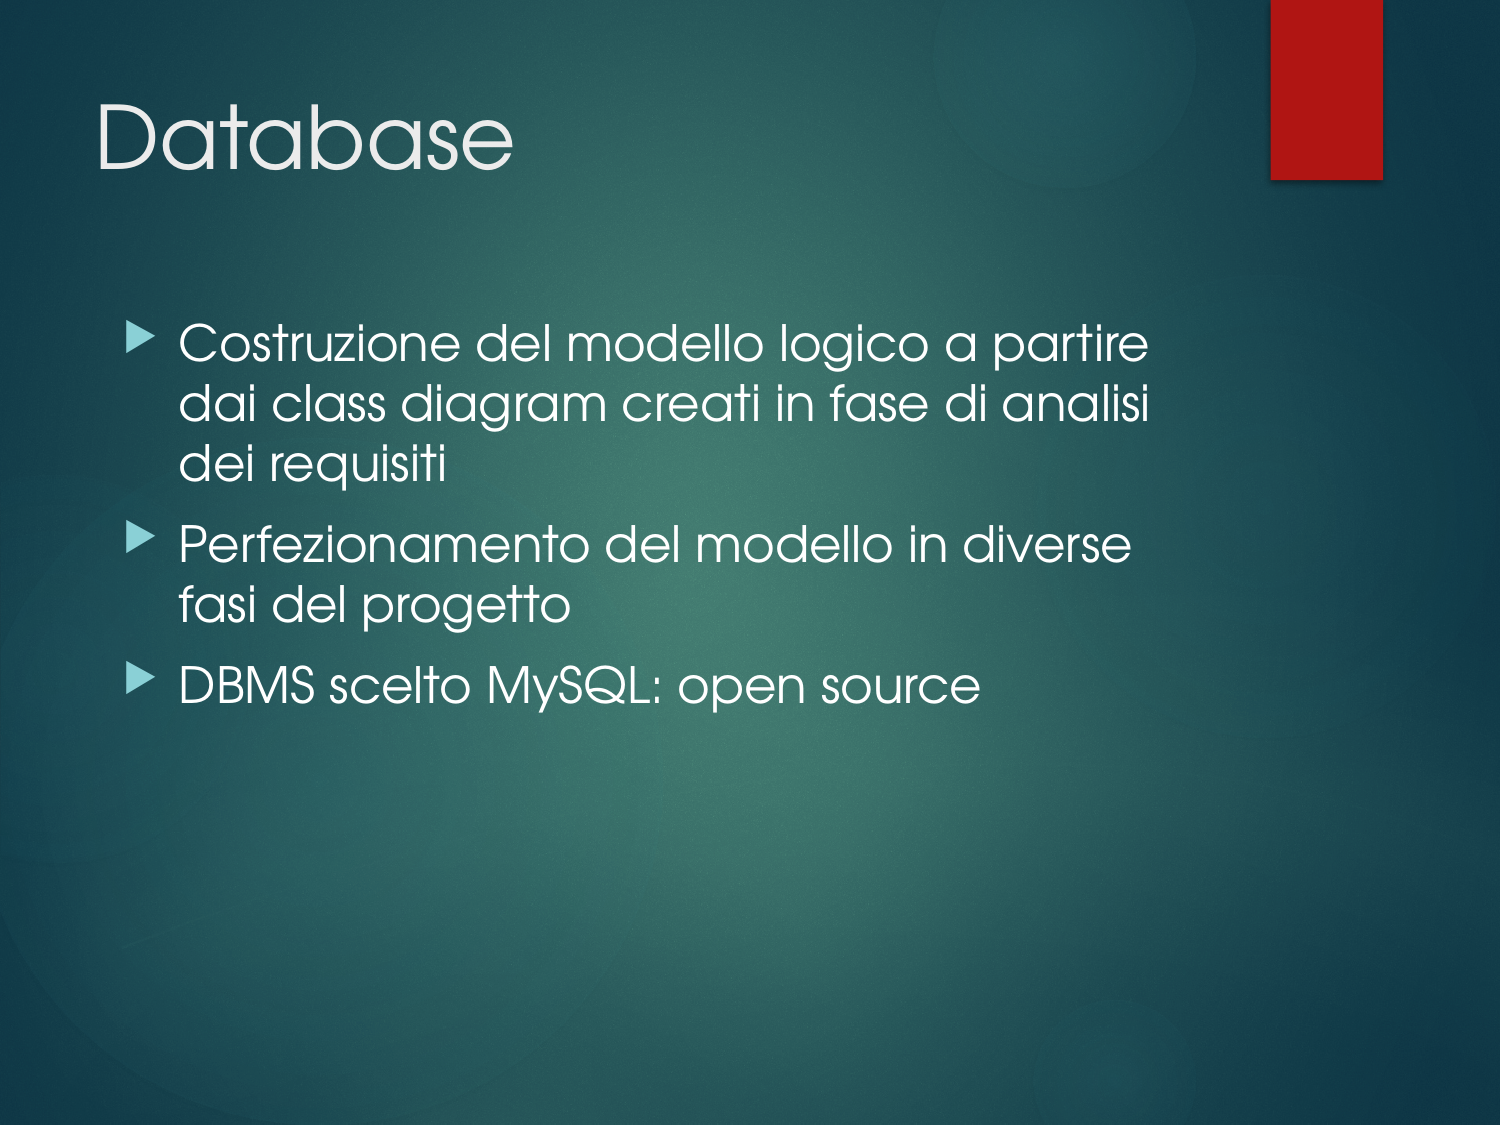

# Database
Costruzione del modello logico a partire dai class diagram creati in fase di analisi dei requisiti
Perfezionamento del modello in diverse fasi del progetto
DBMS scelto MySQL: open source